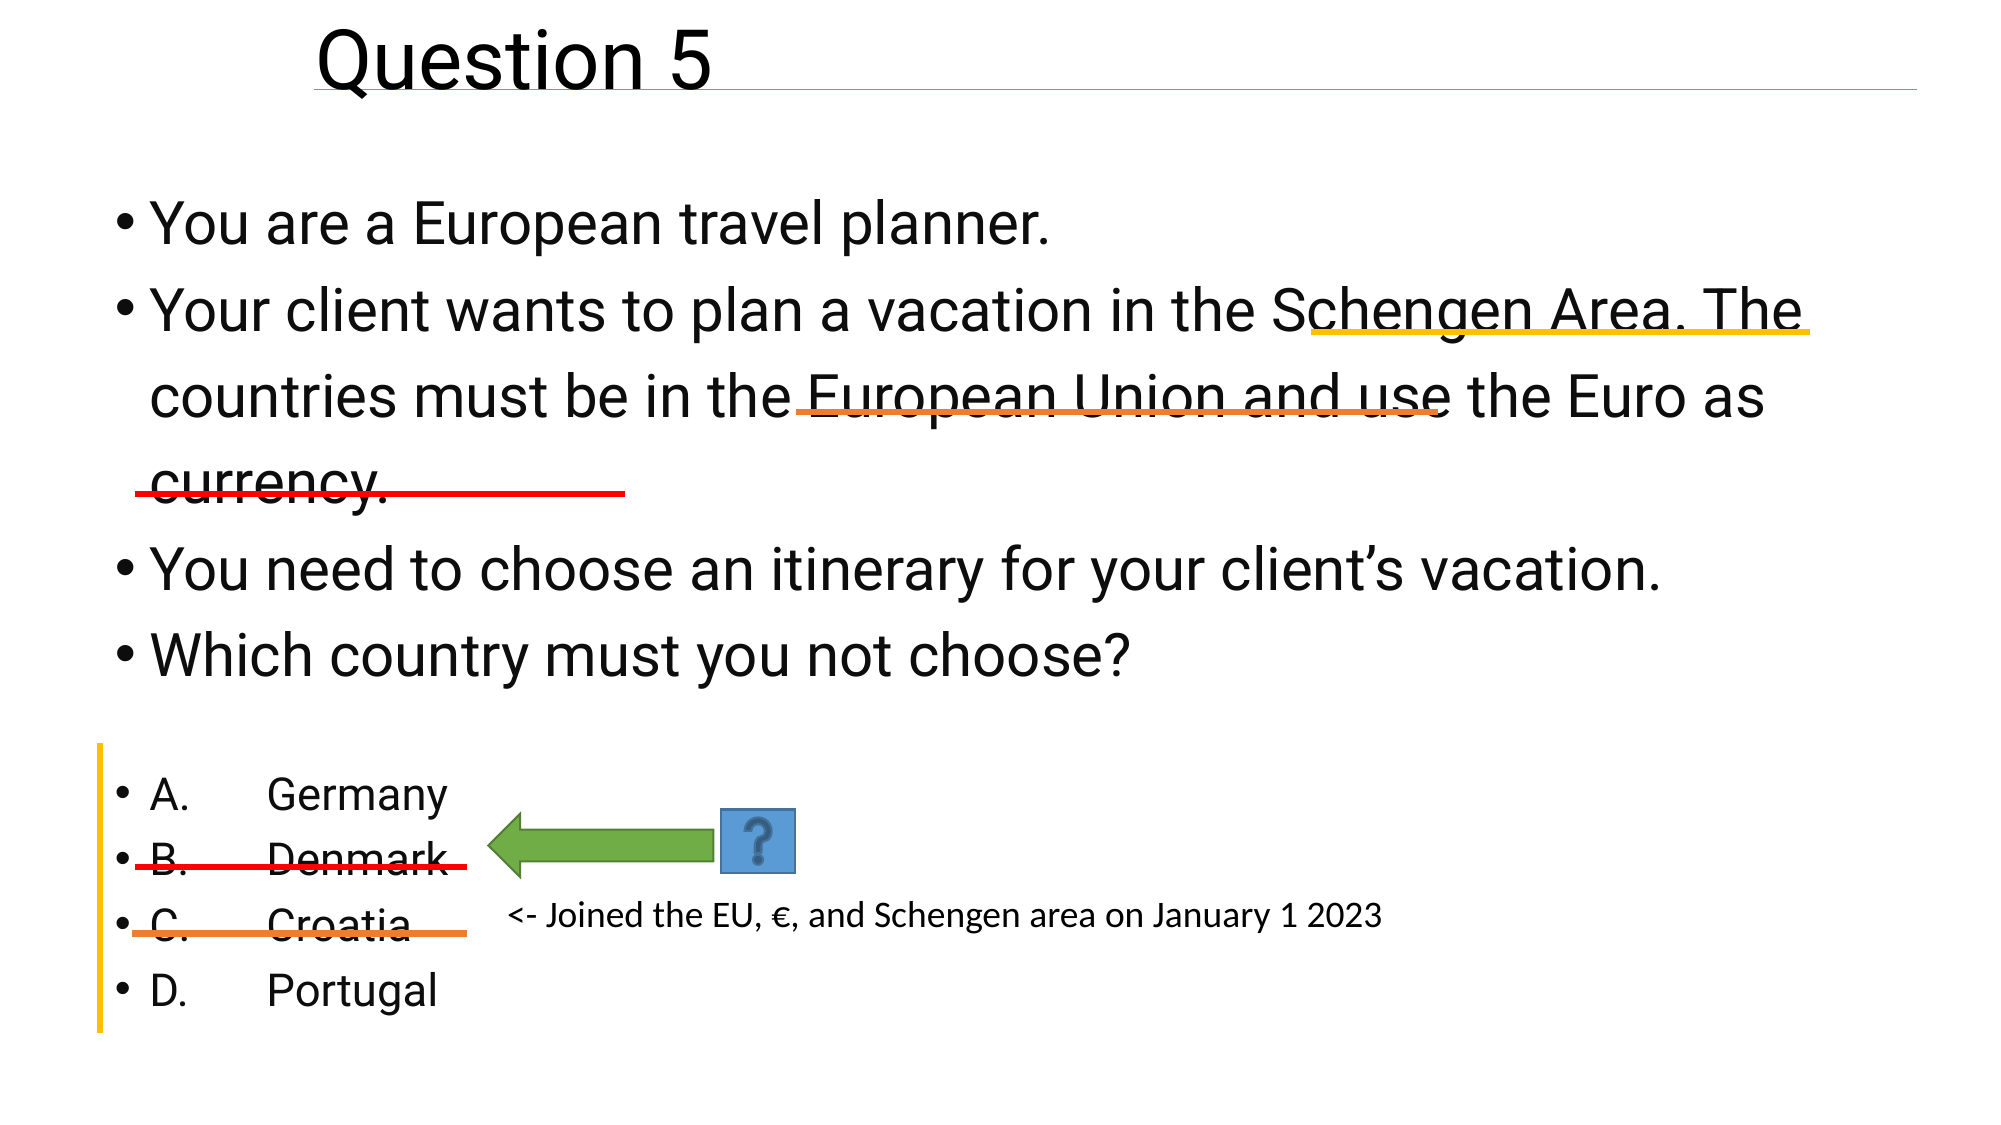

# Question 5
You are a European travel planner.
Your client wants to plan a vacation in the Schengen Area. The countries must be in the European Union and use the Euro as currency.
You need to choose an itinerary for your client’s vacation.
Which country must you not choose?

A. 	Germany
B. 	Denmark
C. 	Croatia
D. 	Portugal

<- Joined the EU, €, and Schengen area on January 1 2023